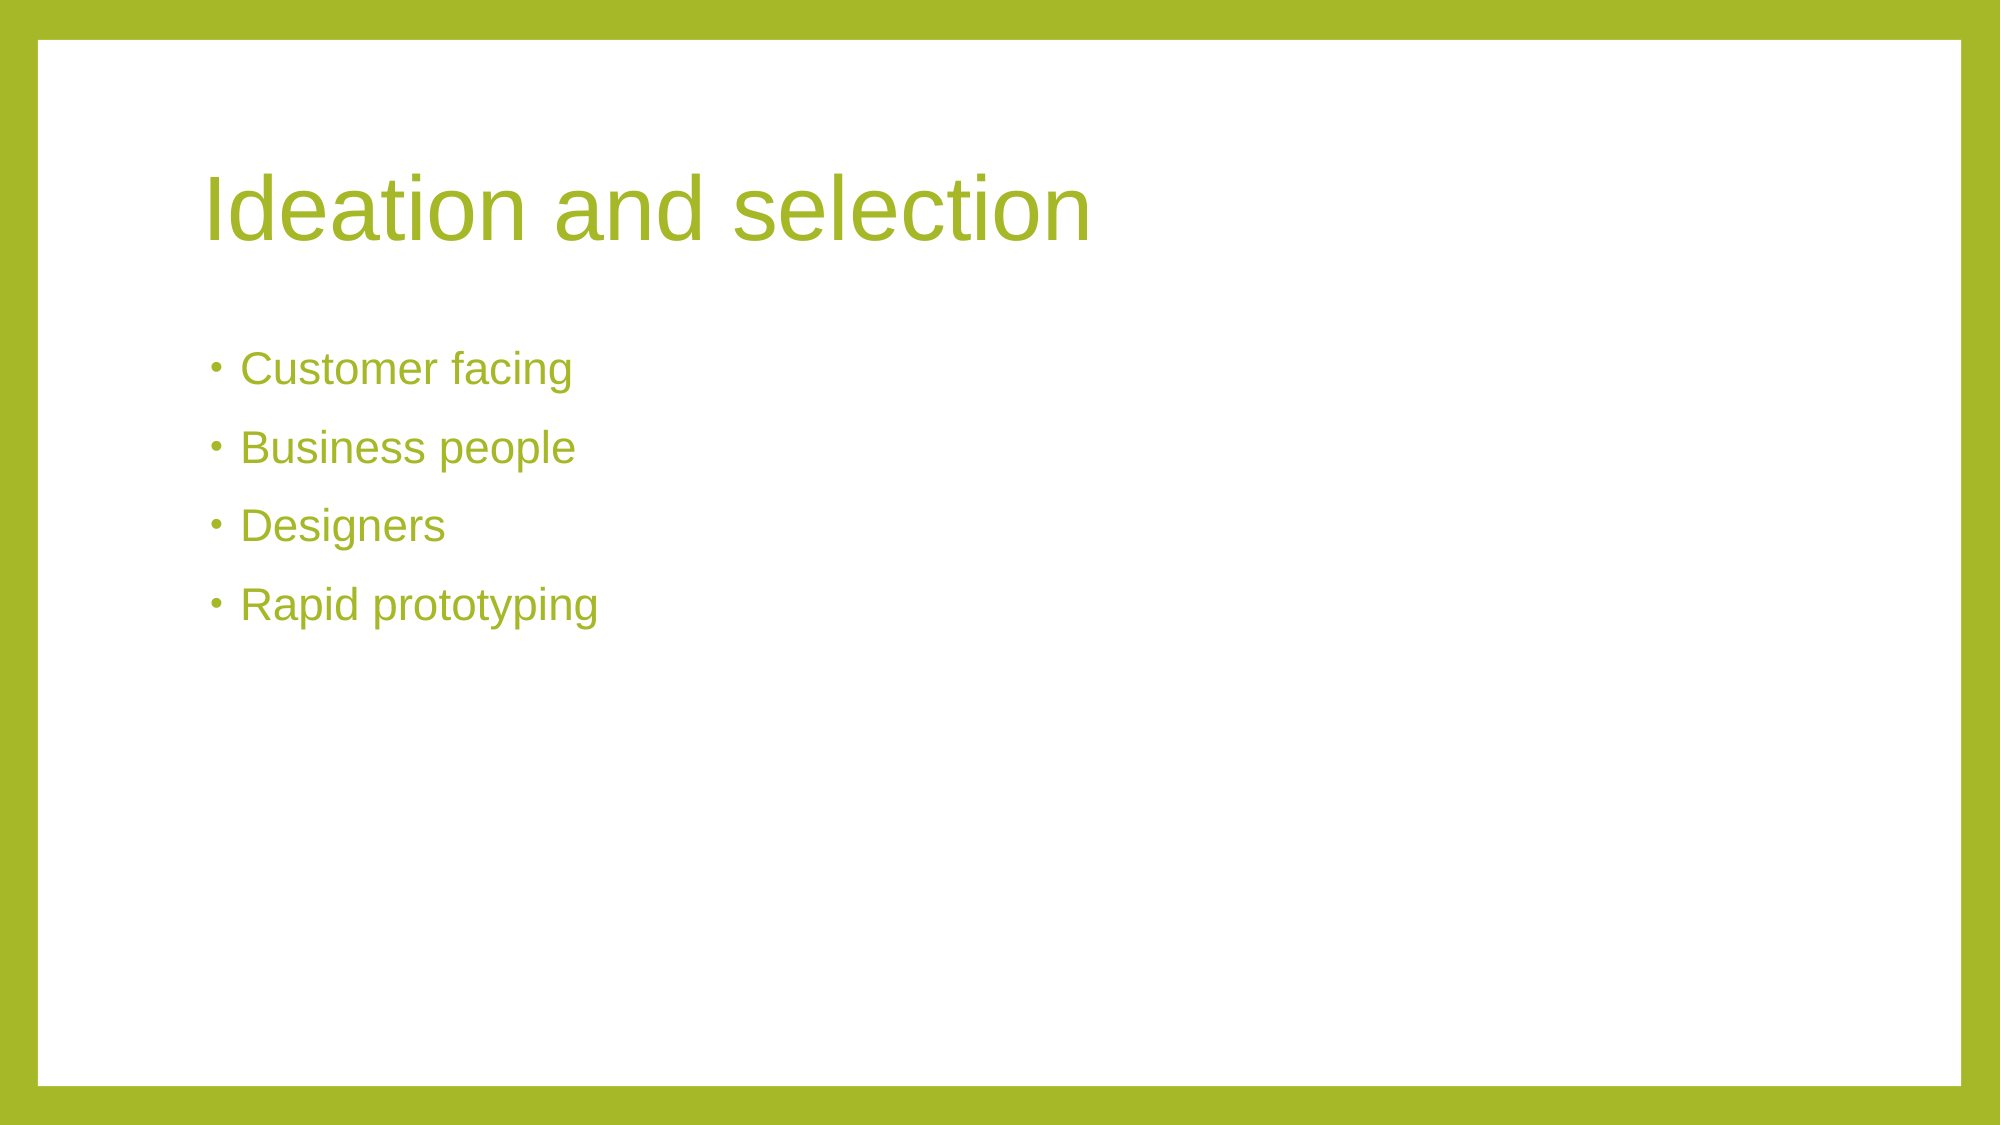

# Ideation and selection
Customer facing
Business people
Designers
Rapid prototyping